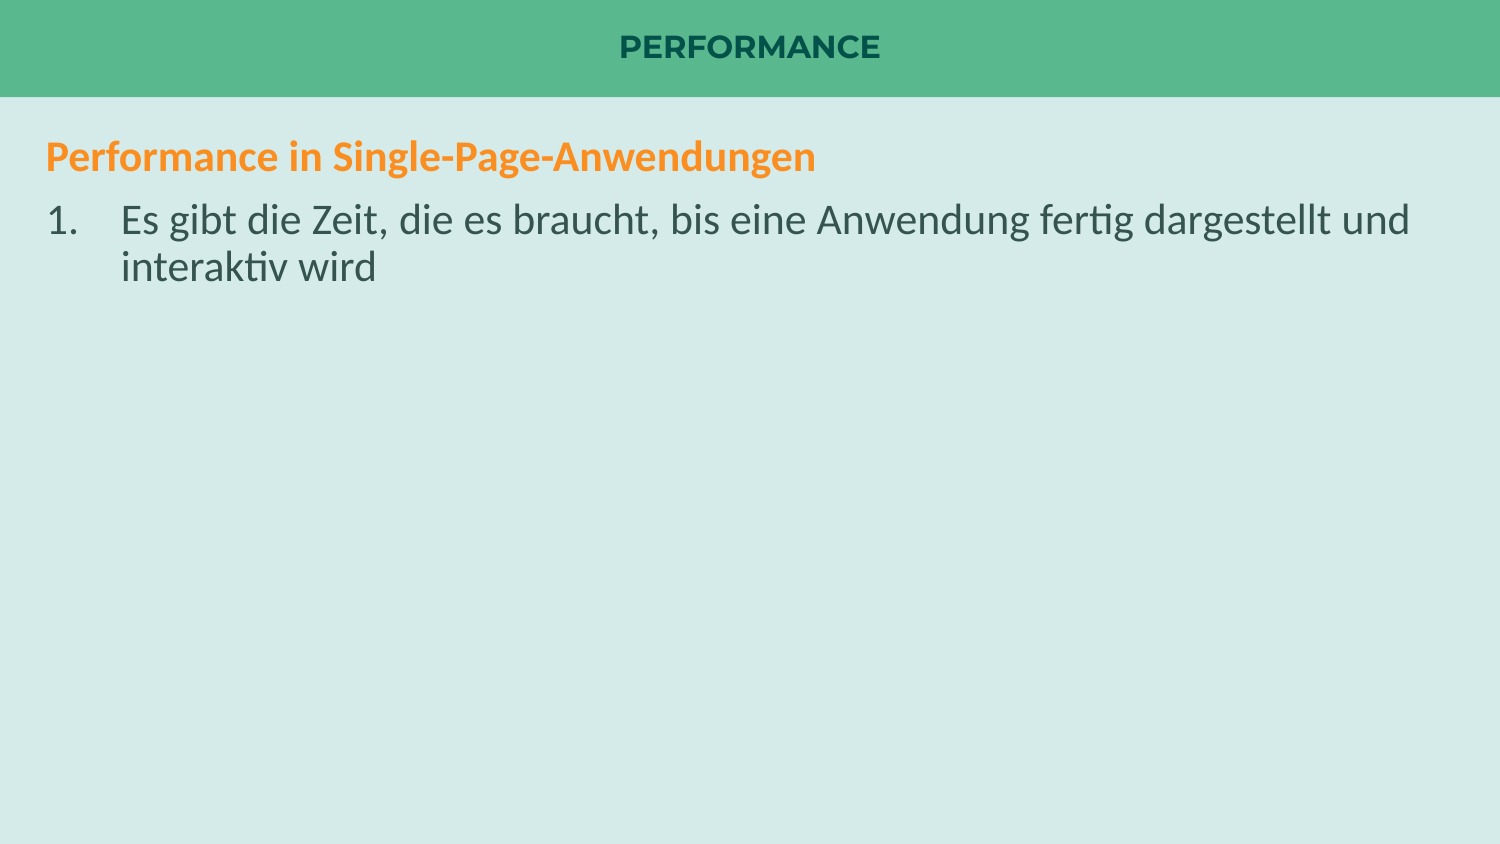

# Performance
Performance in Single-Page-Anwendungen
Es gibt die Zeit, die es braucht, bis eine Anwendung fertig dargestellt und interaktiv wird